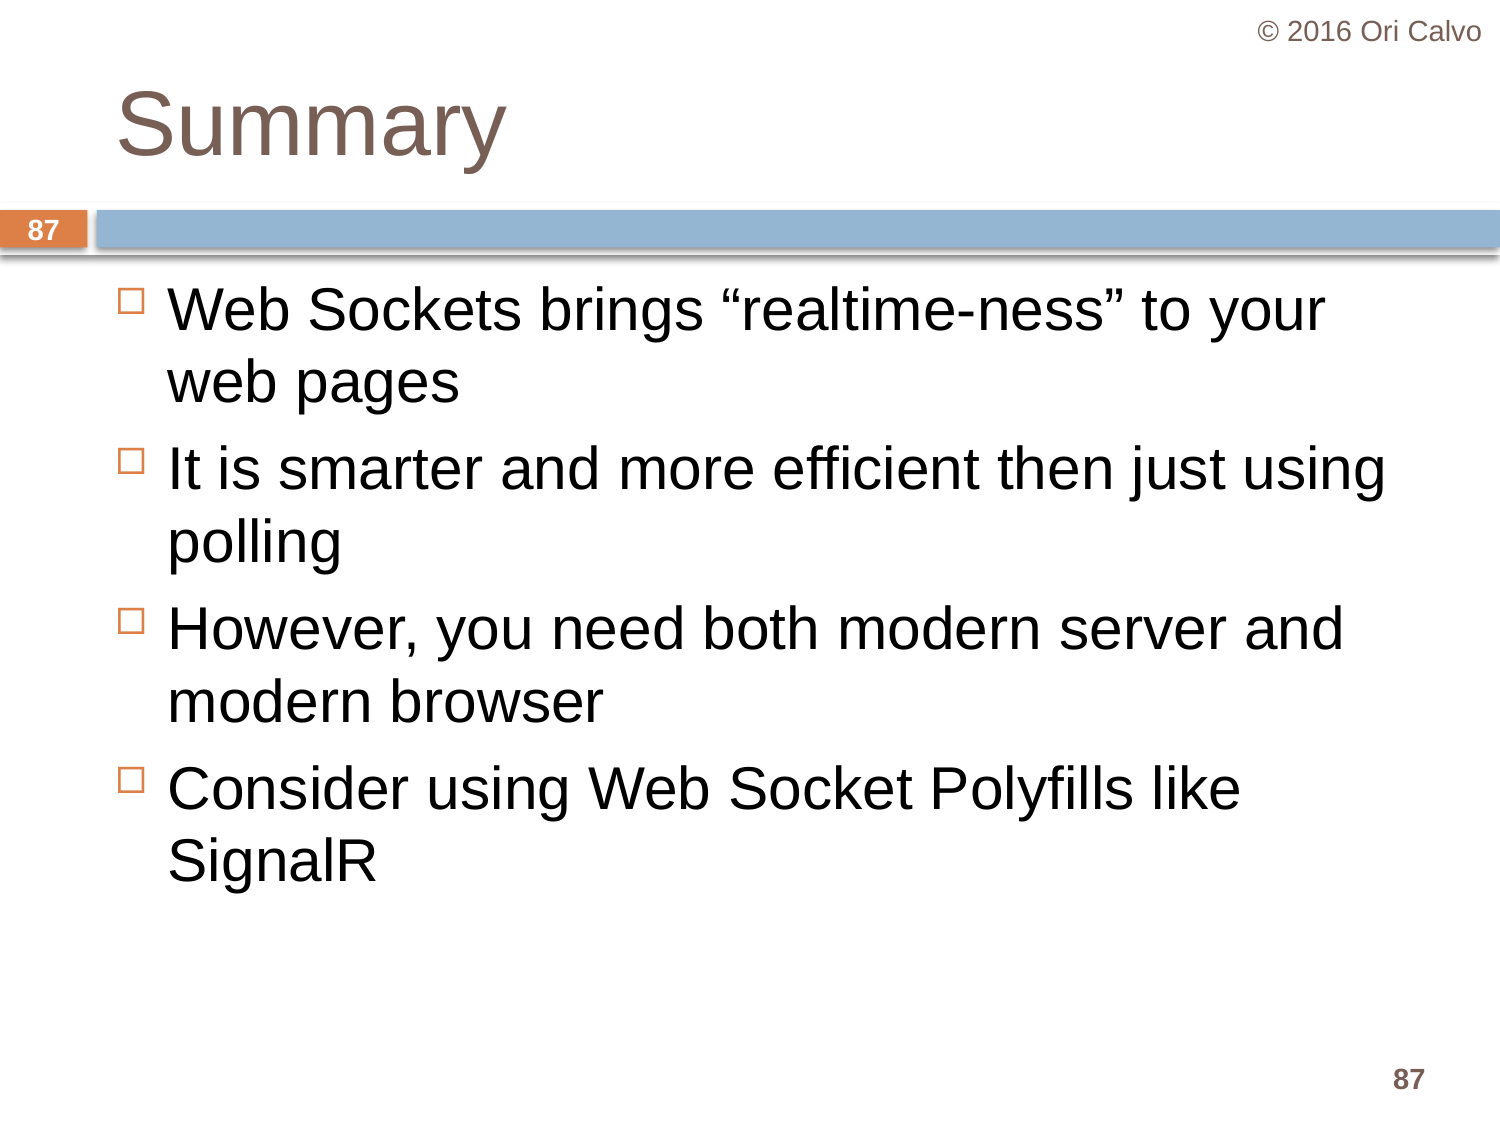

© 2016 Ori Calvo
# Summary
87
Web Sockets brings “realtime-ness” to your web pages
It is smarter and more efficient then just using polling
However, you need both modern server and modern browser
Consider using Web Socket Polyfills like SignalR